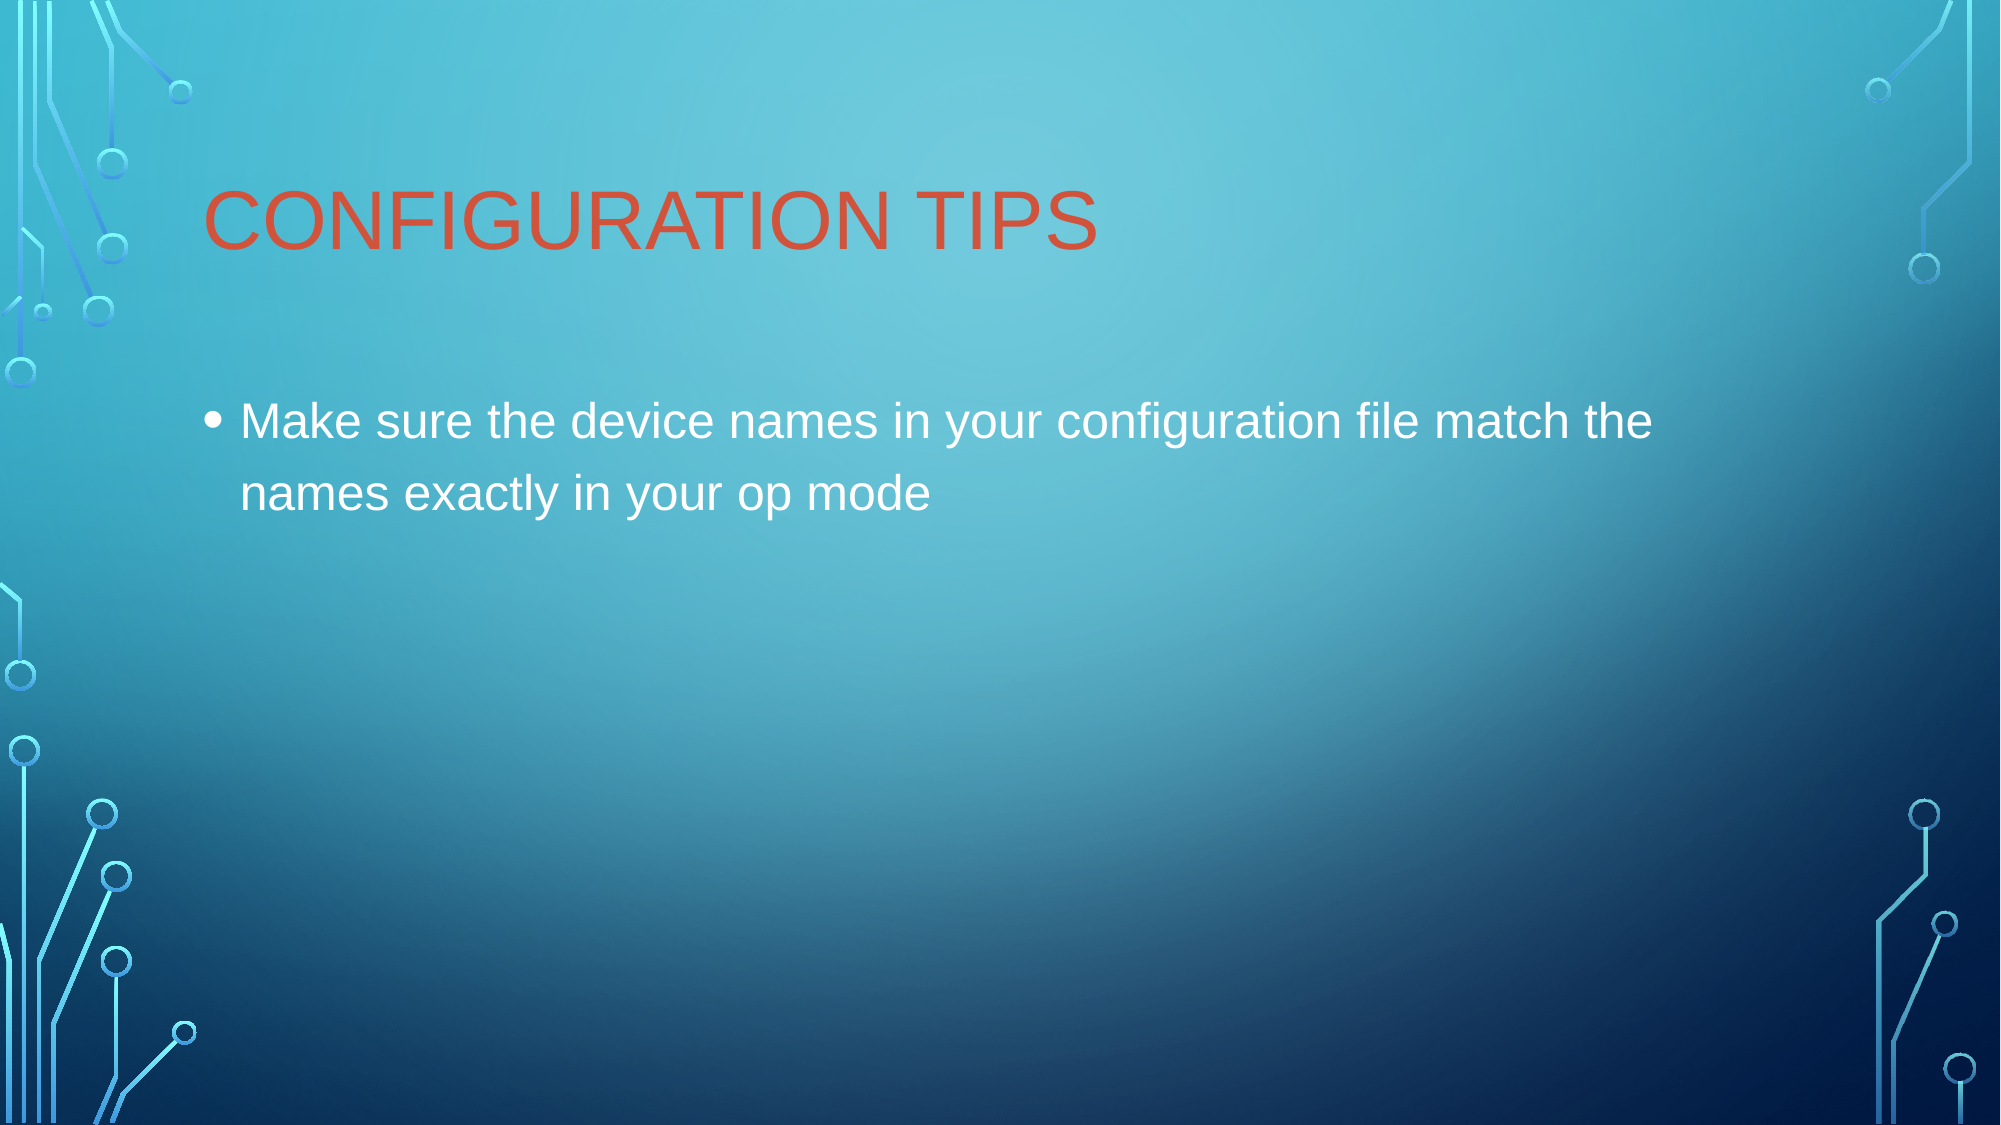

# Configuration TIPS
Make sure the device names in your configuration file match the names exactly in your op mode